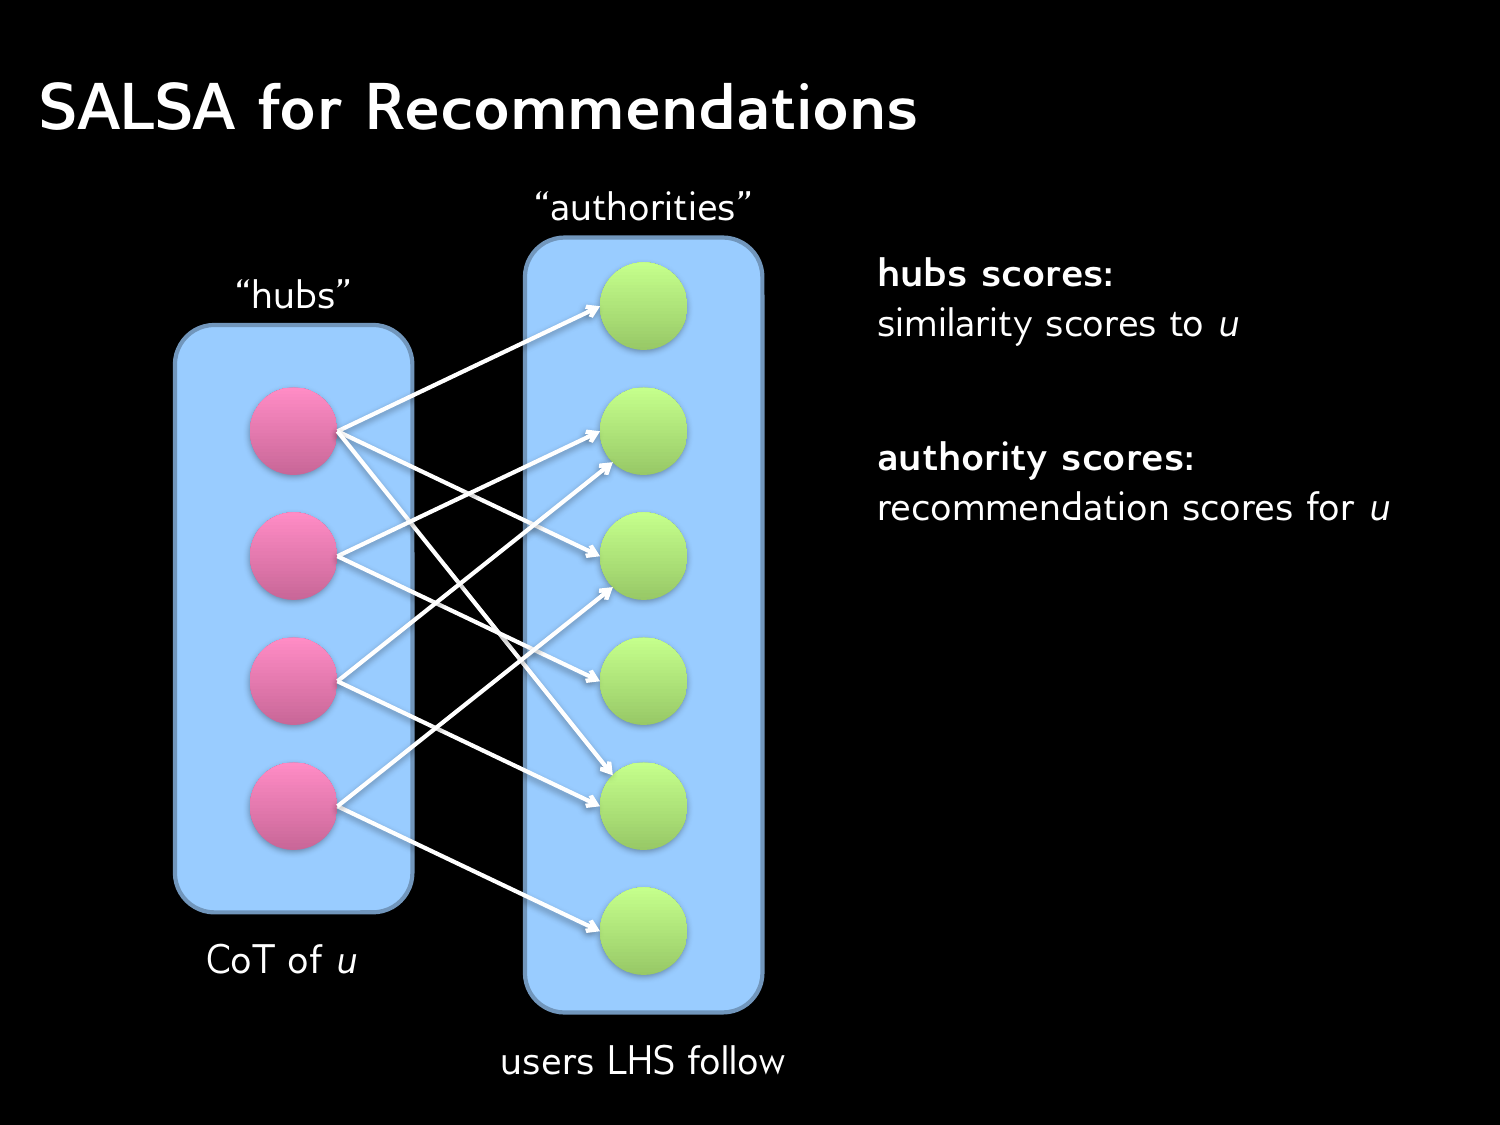

# SALSA for Recommendations
“authorities”

hubs scores:
similarity scores to u
“hubs”
authority scores: recommendation scores for u
CoT of u
users LHS follow